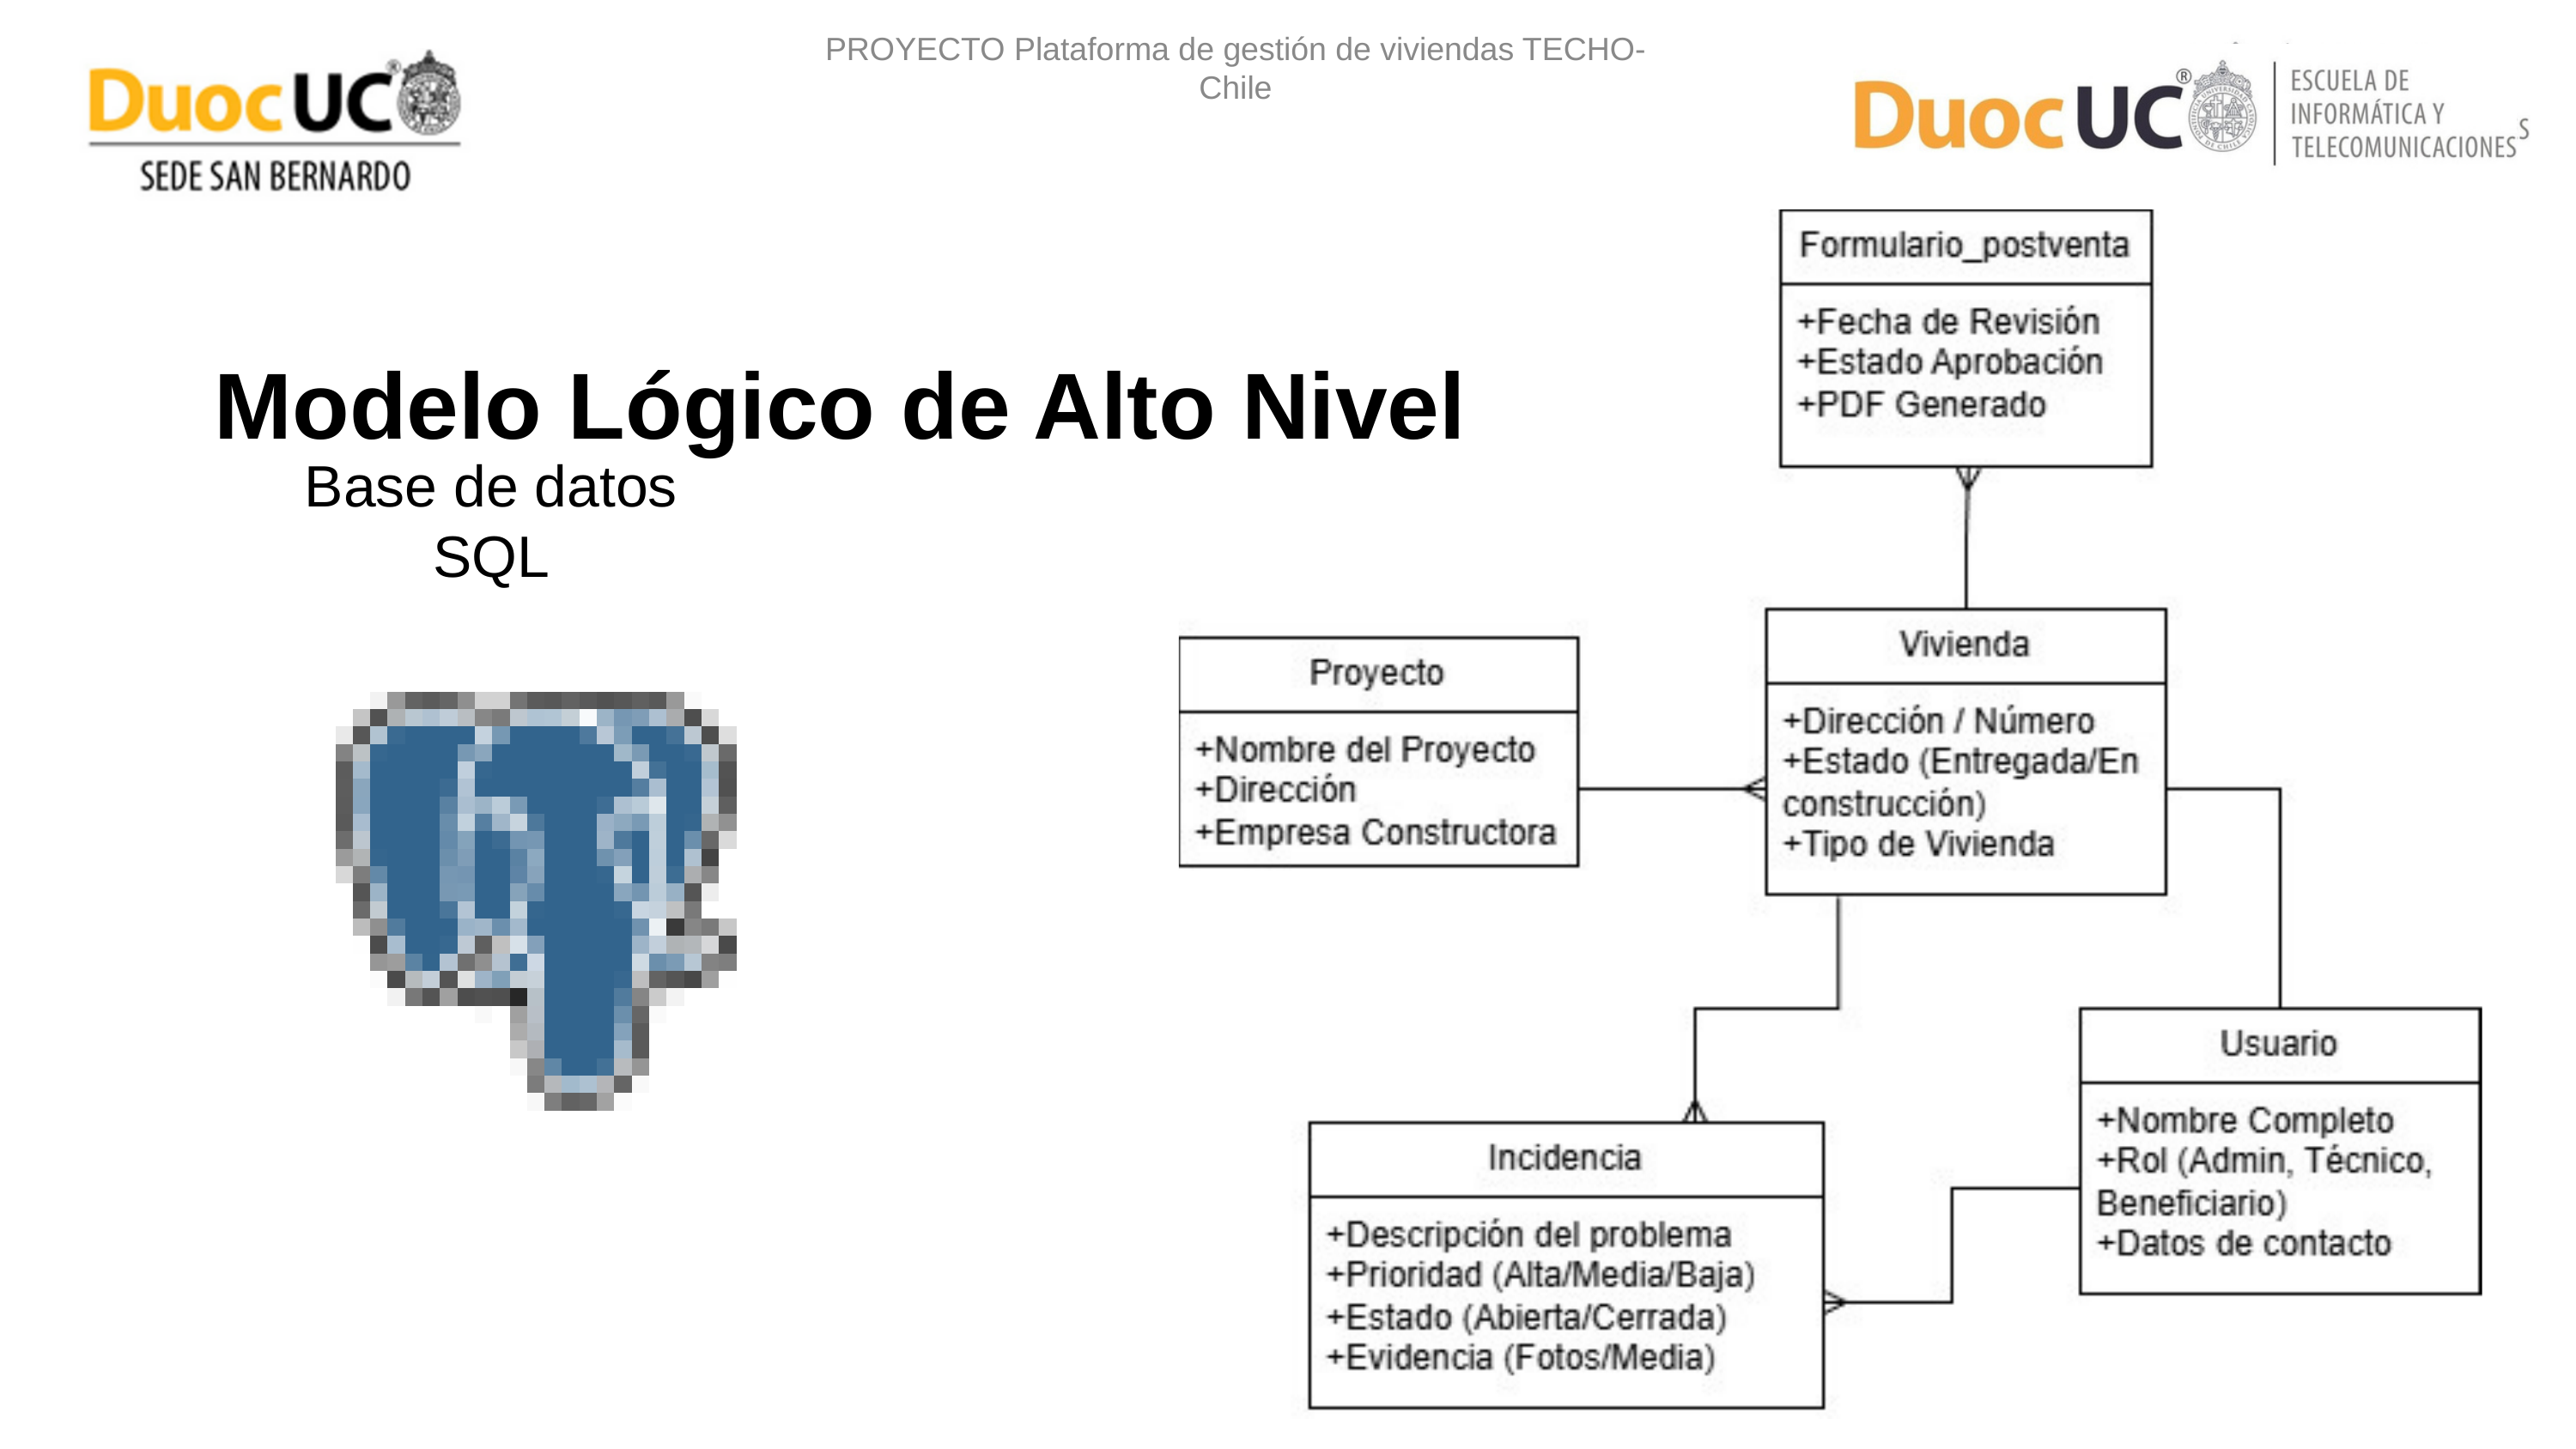

PROYECTO Plataforma de gestión de viviendas TECHO- Chile

Modelo Lógico de Alto Nivel
Base de datos SQL